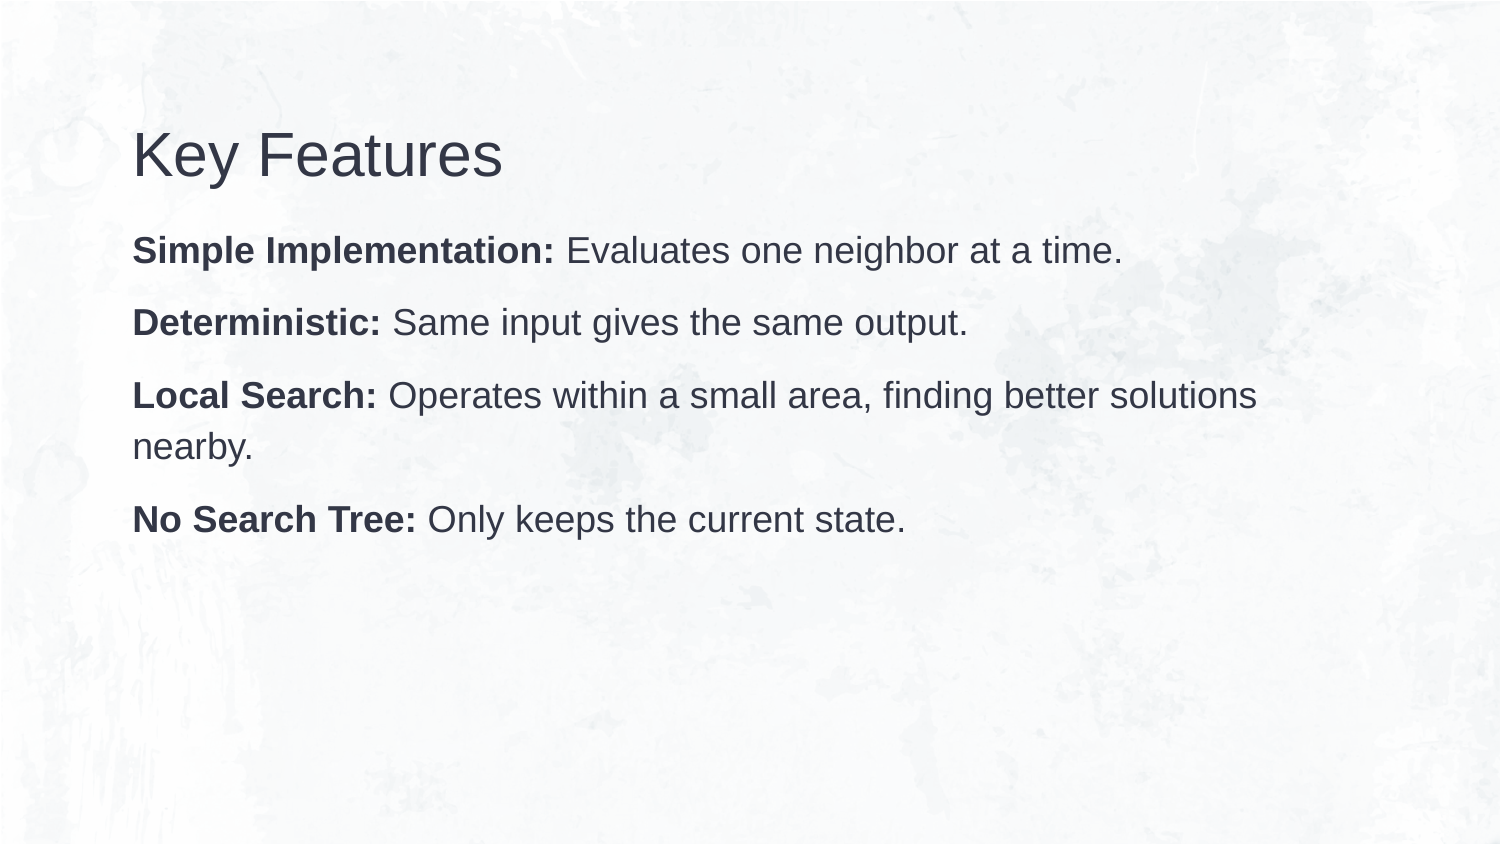

# Key Features
Simple Implementation: Evaluates one neighbor at a time.
Deterministic: Same input gives the same output.
Local Search: Operates within a small area, finding better solutions nearby.
No Search Tree: Only keeps the current state.